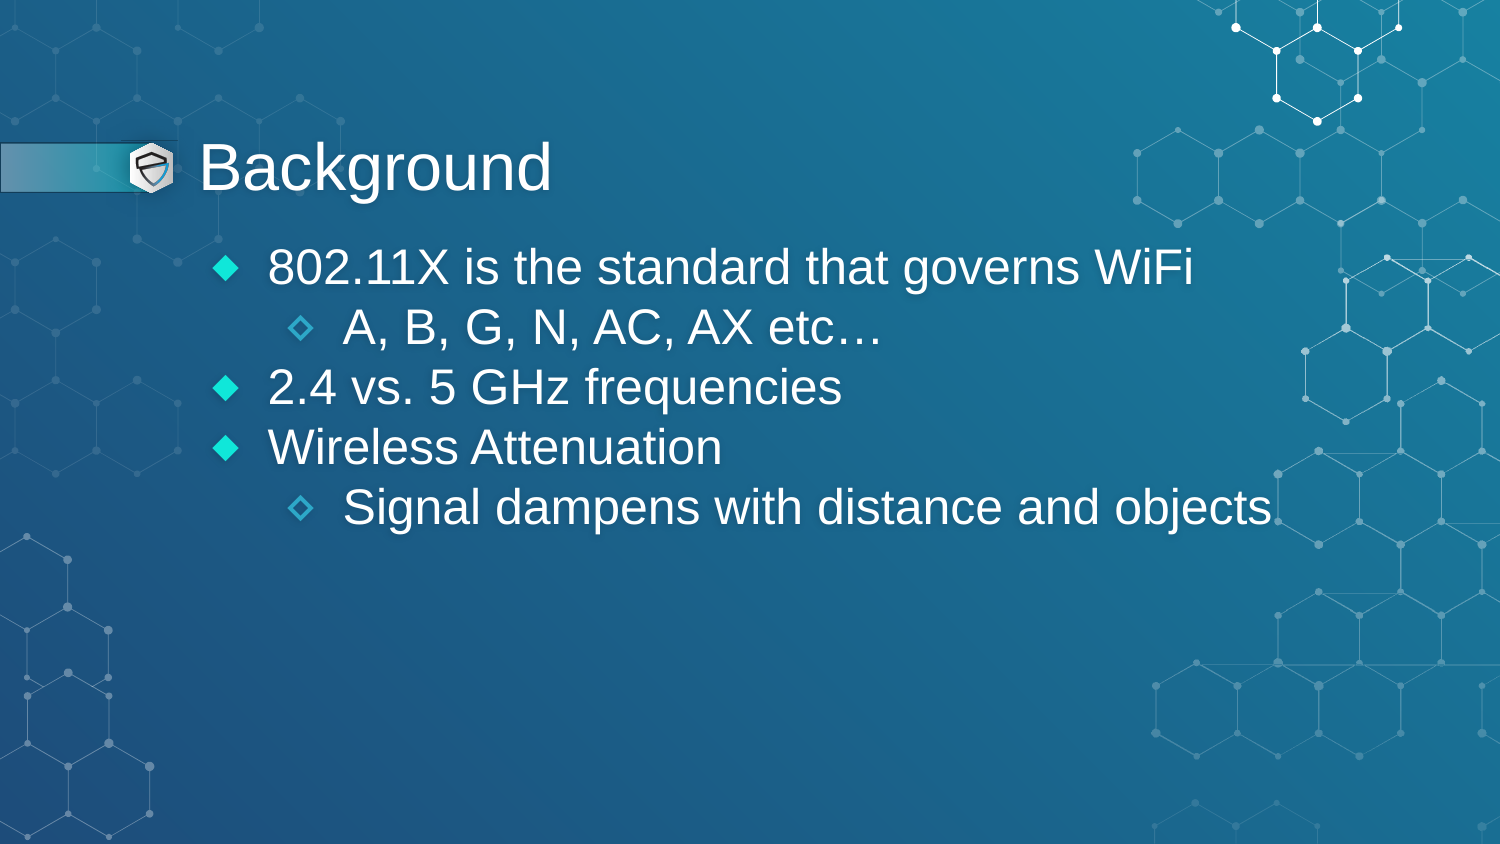

# Background
802.11X is the standard that governs WiFi
A, B, G, N, AC, AX etc…
2.4 vs. 5 GHz frequencies
Wireless Attenuation
Signal dampens with distance and objects